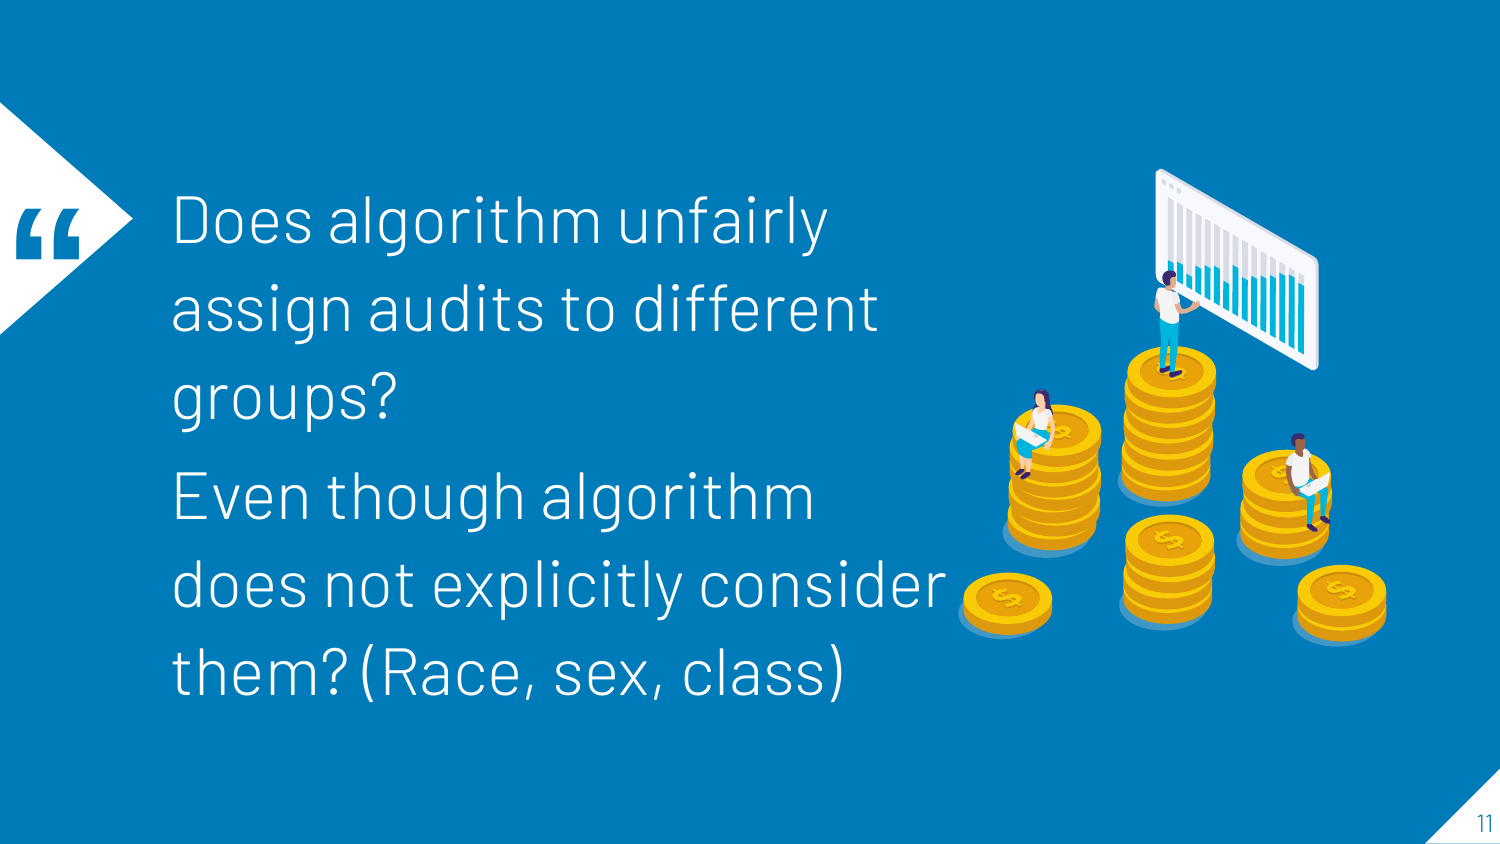

Does algorithm unfairly assign audits to different groups?
Even though algorithm does not explicitly consider them? (Race, sex, class)

11